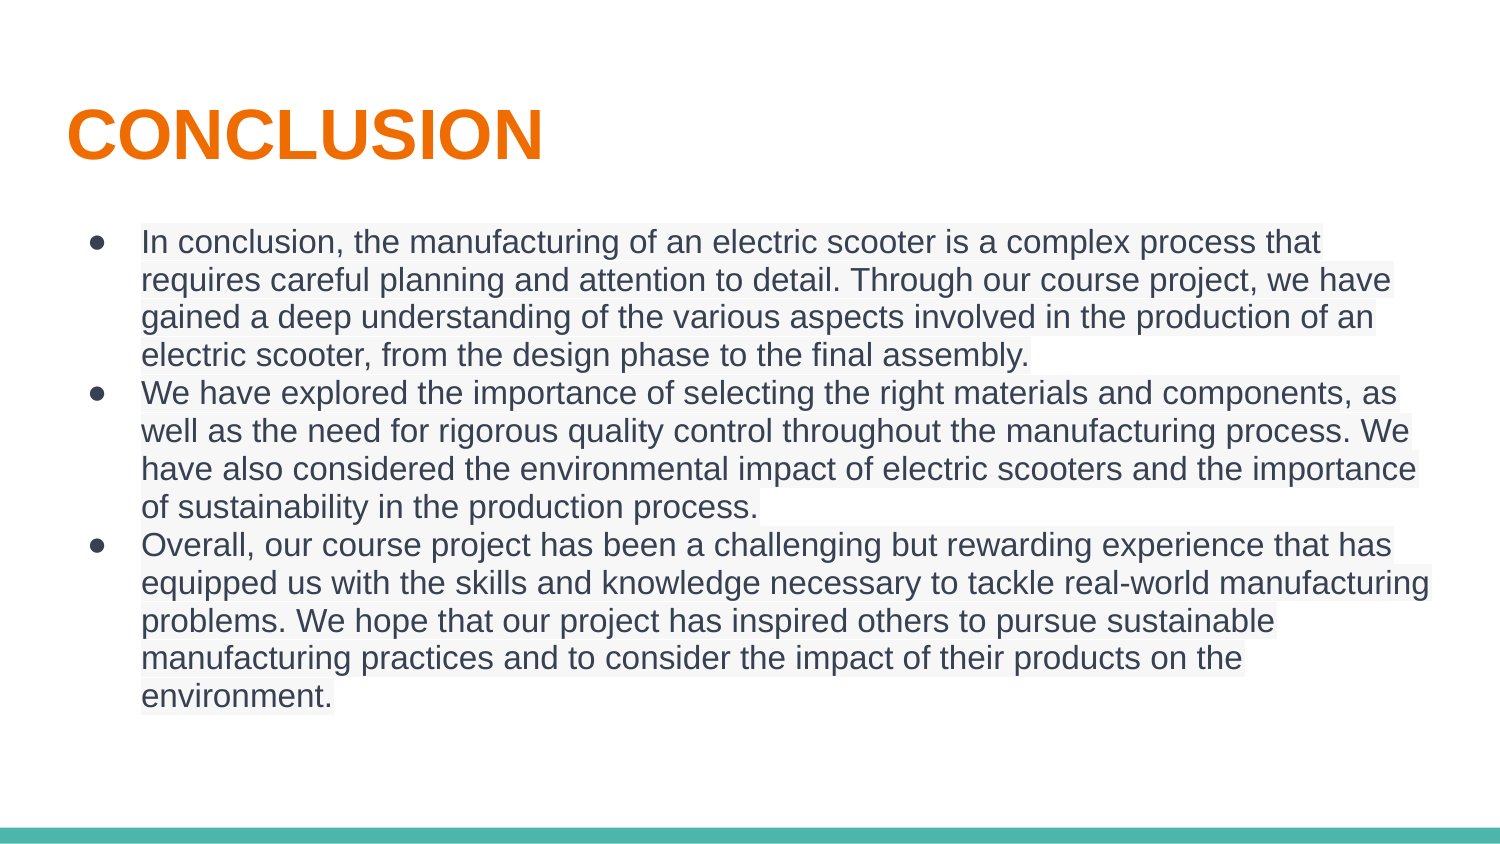

# CONCLUSION
In conclusion, the manufacturing of an electric scooter is a complex process that requires careful planning and attention to detail. Through our course project, we have gained a deep understanding of the various aspects involved in the production of an electric scooter, from the design phase to the final assembly.
We have explored the importance of selecting the right materials and components, as well as the need for rigorous quality control throughout the manufacturing process. We have also considered the environmental impact of electric scooters and the importance of sustainability in the production process.
Overall, our course project has been a challenging but rewarding experience that has equipped us with the skills and knowledge necessary to tackle real-world manufacturing problems. We hope that our project has inspired others to pursue sustainable manufacturing practices and to consider the impact of their products on the environment.